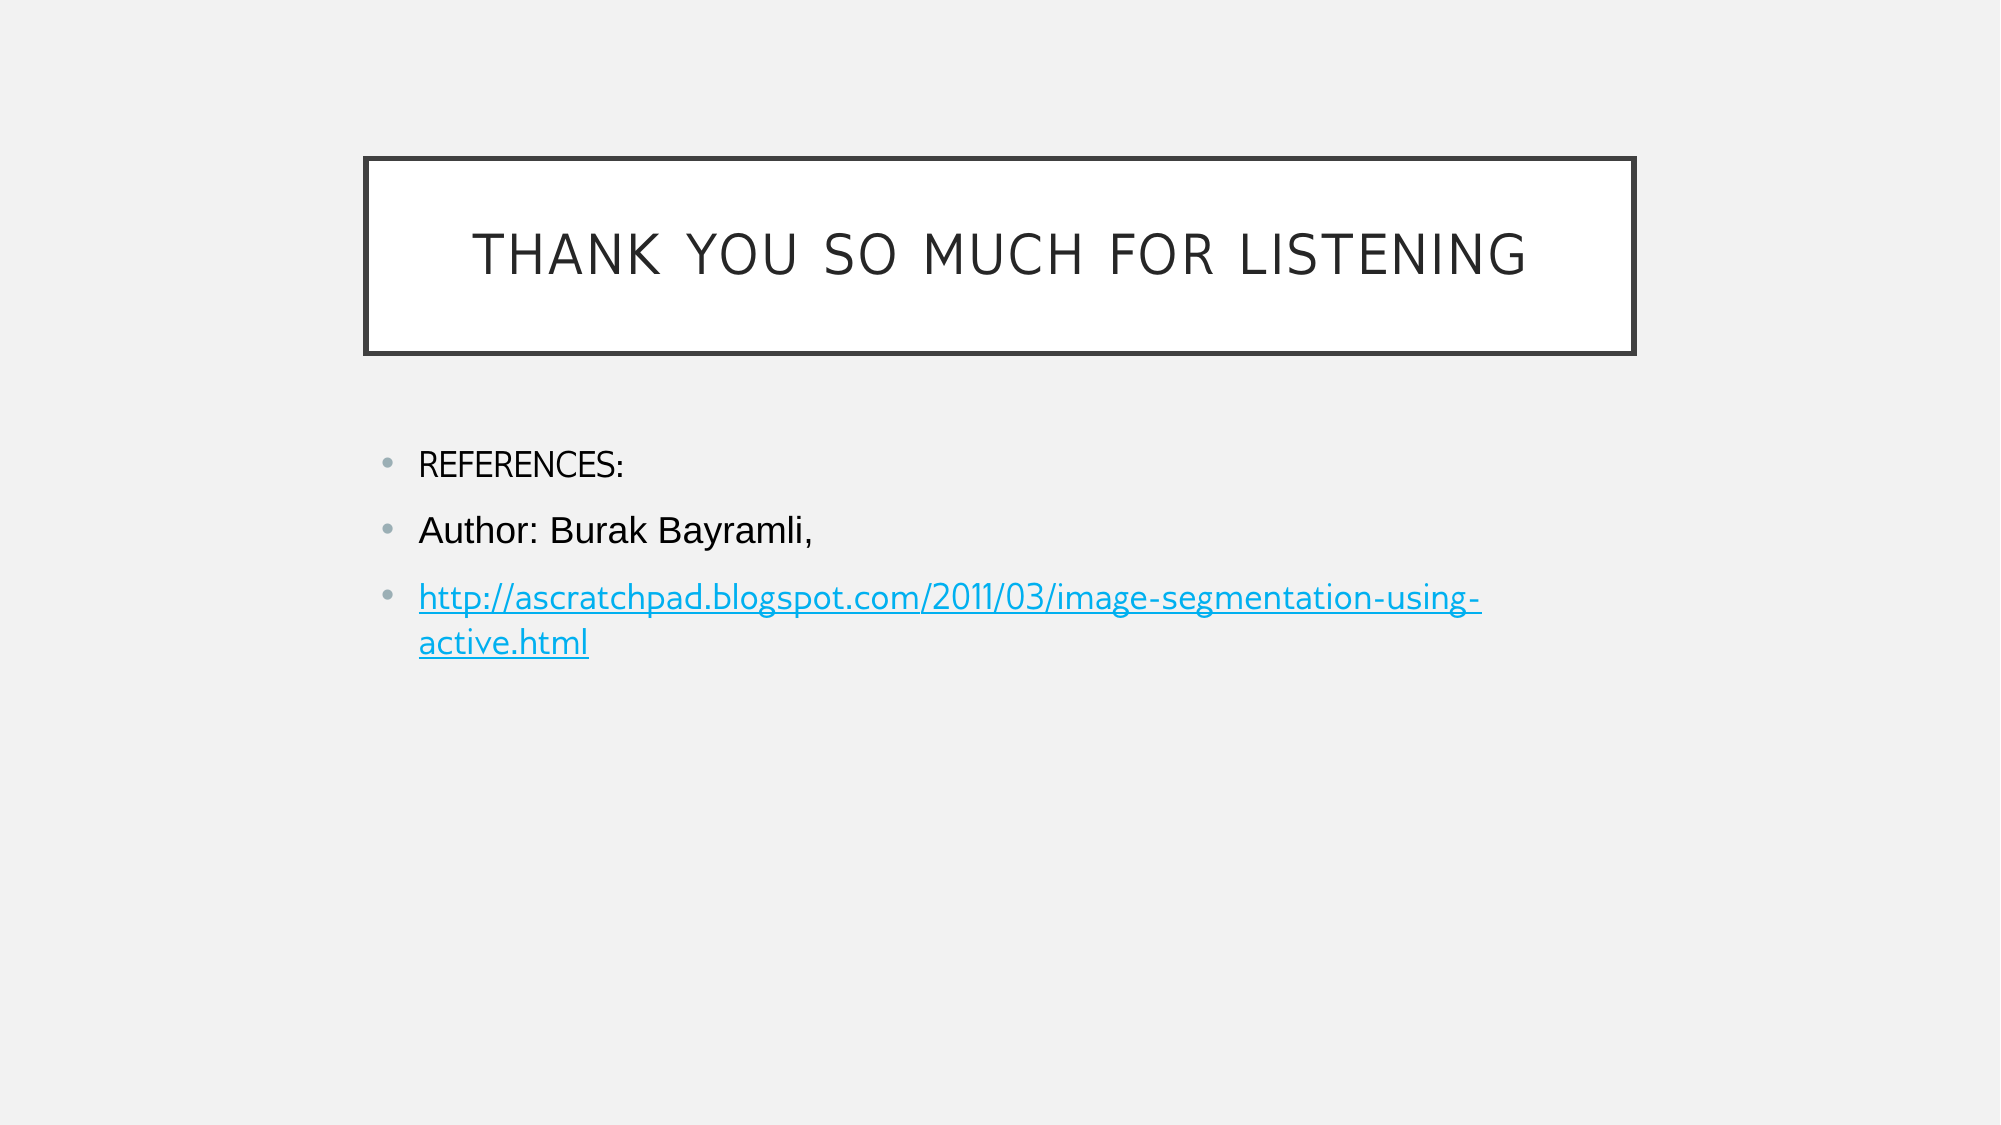

# Thank you so much for listening
REFERENCES:
Author: Burak Bayramli,
http://ascratchpad.blogspot.com/2011/03/image-segmentation-using-active.html